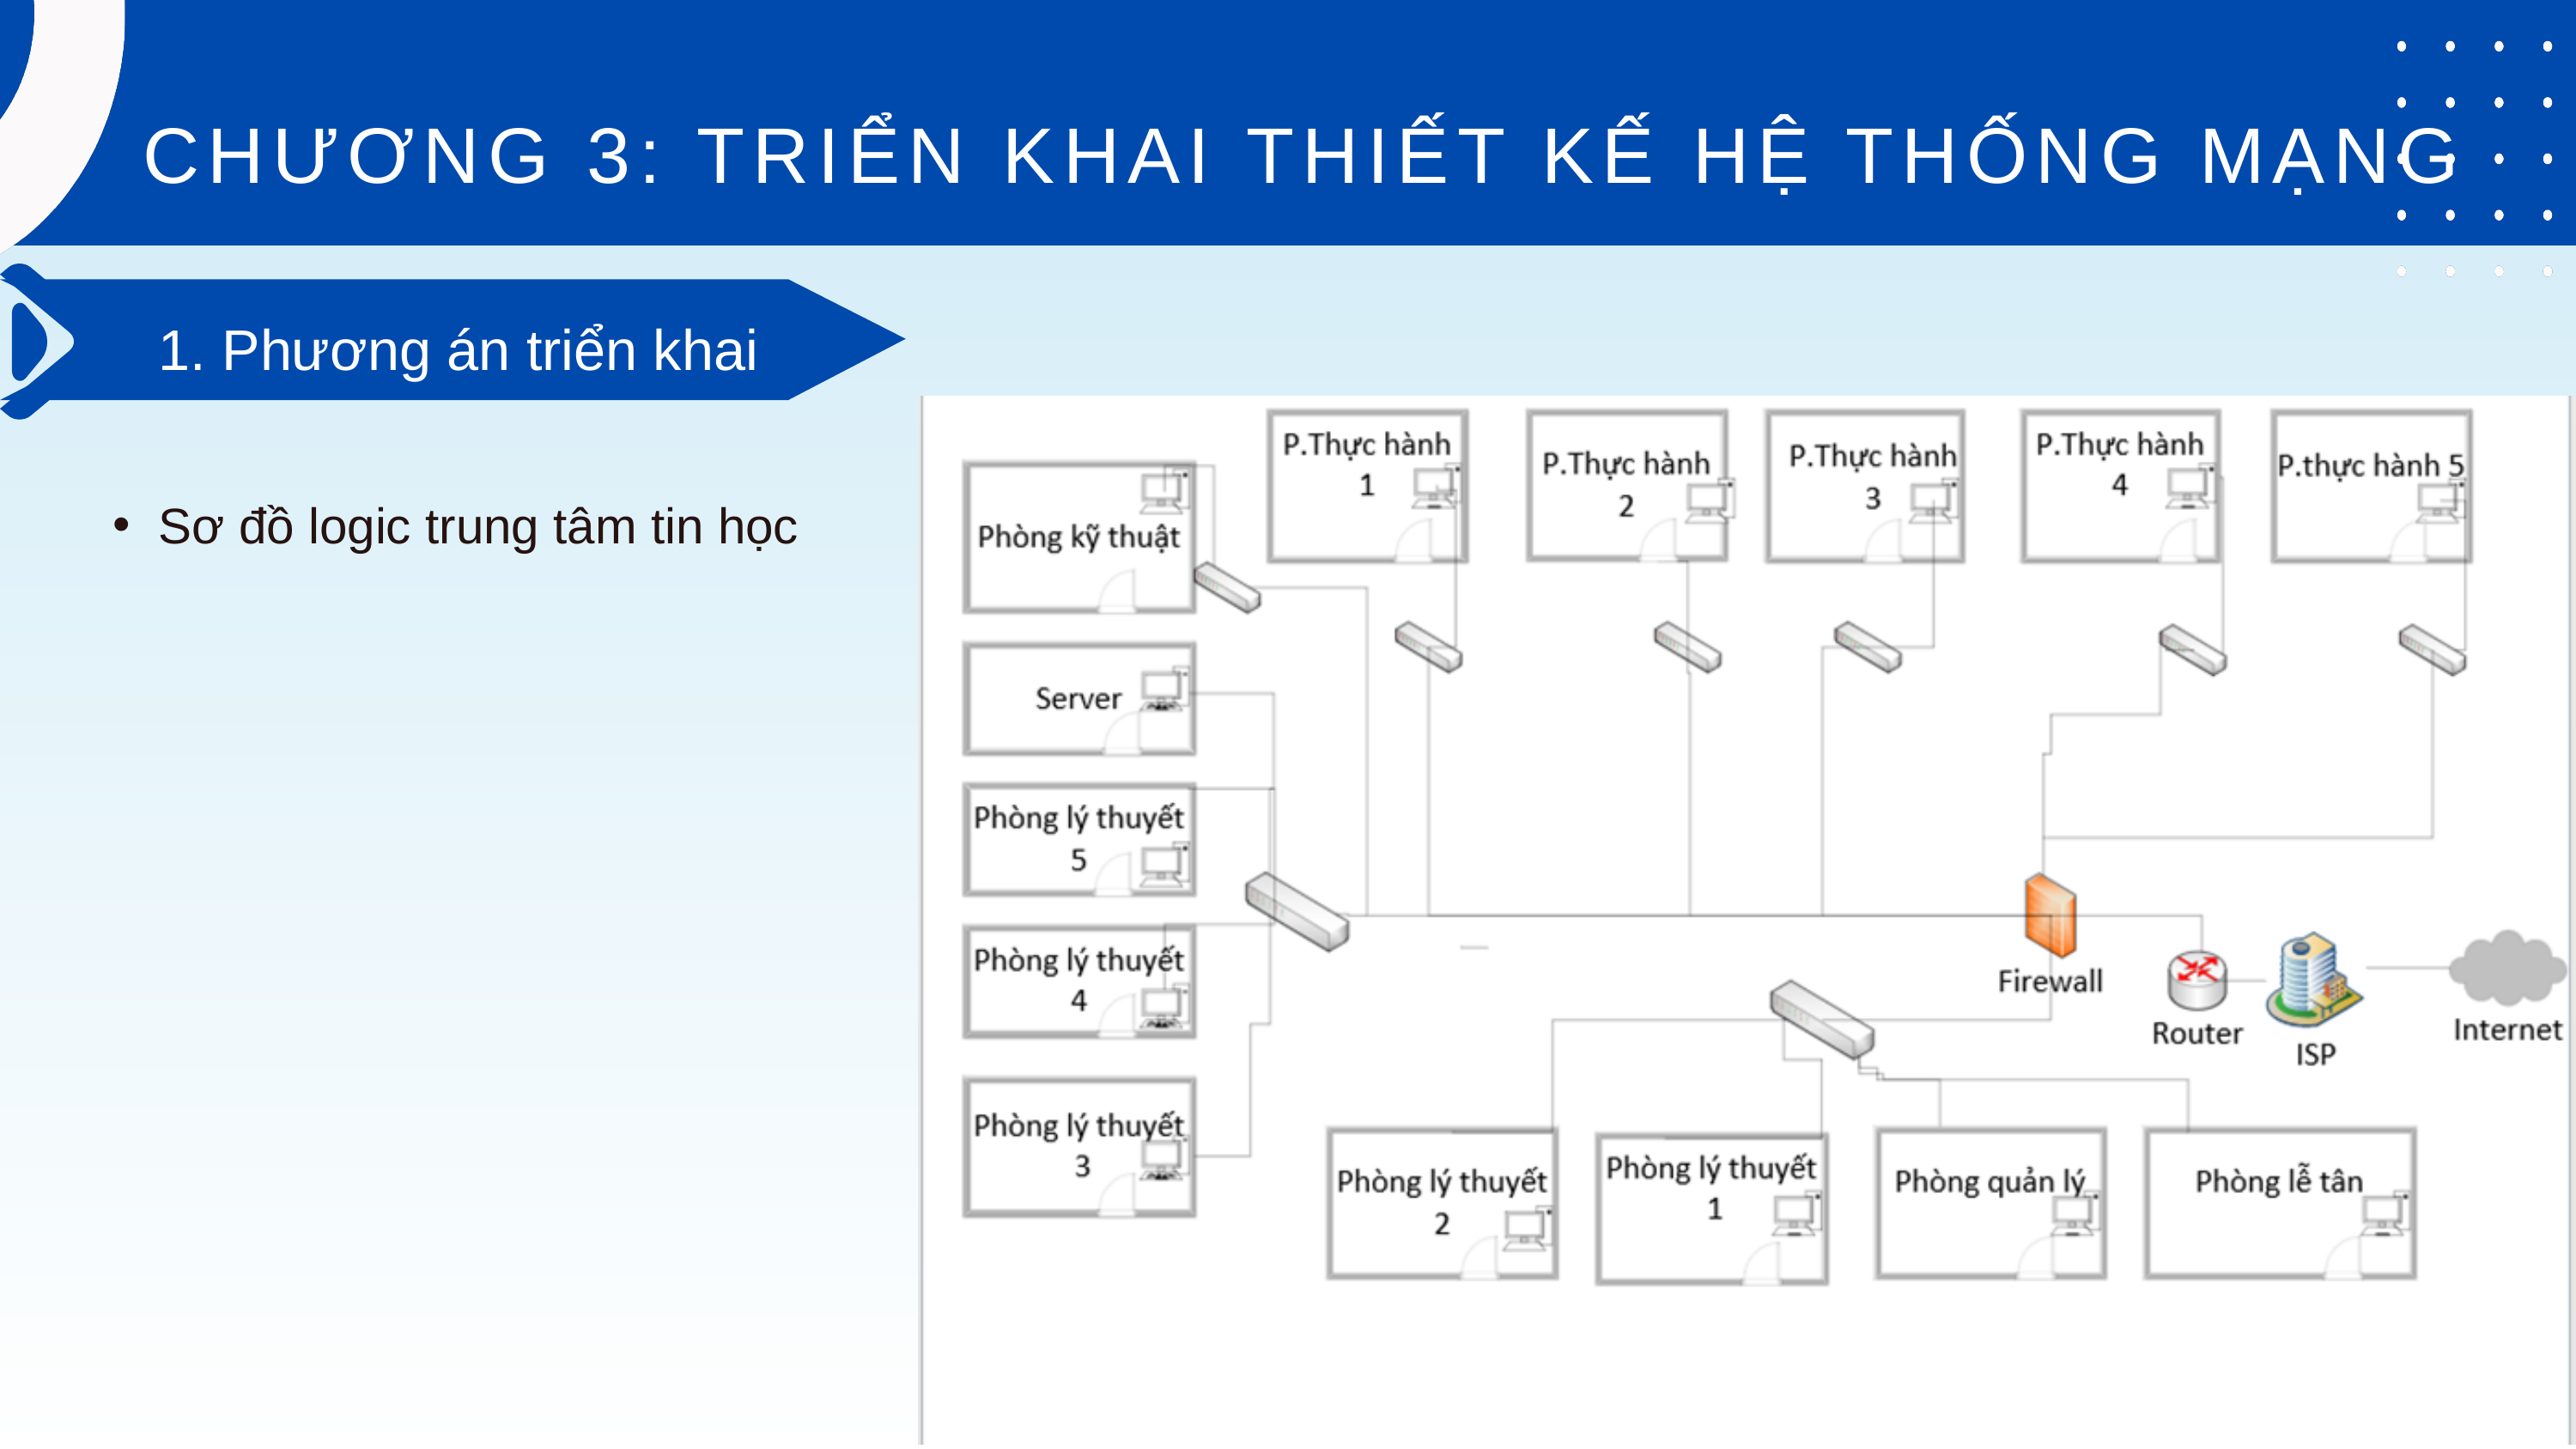

CHƯƠNG 3: TRIỂN KHAI THIẾT KẾ HỆ THỐNG MẠNG

1. Phương án triển khai

Sơ đồ logic trung tâm tin học